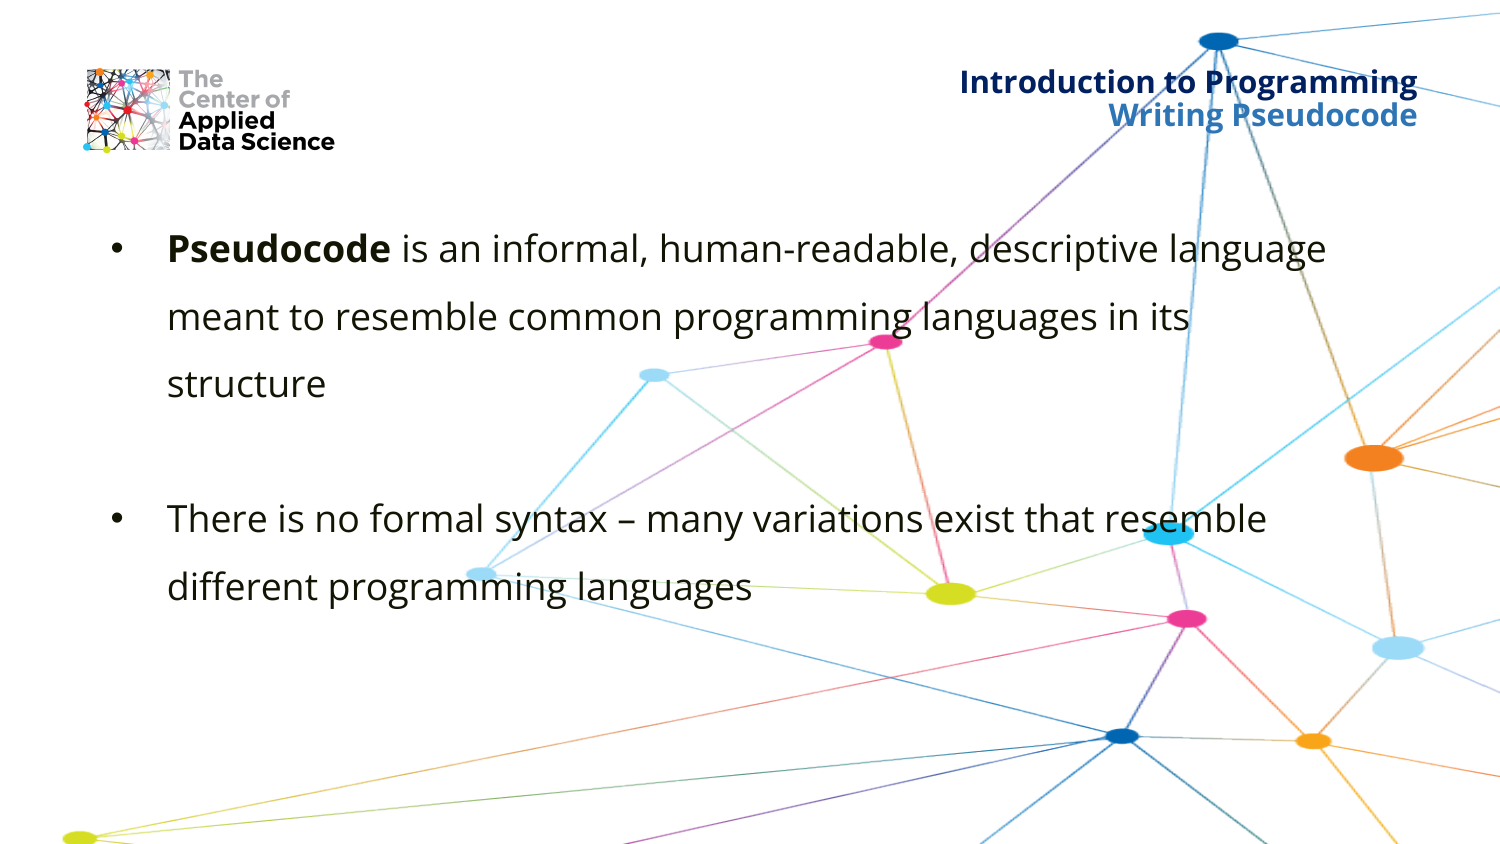

# Introduction to Programming
Writing Pseudocode
Pseudocode is an informal, human-readable, descriptive language meant to resemble common programming languages in its structure

There is no formal syntax – many variations exist that resemble different programming languages